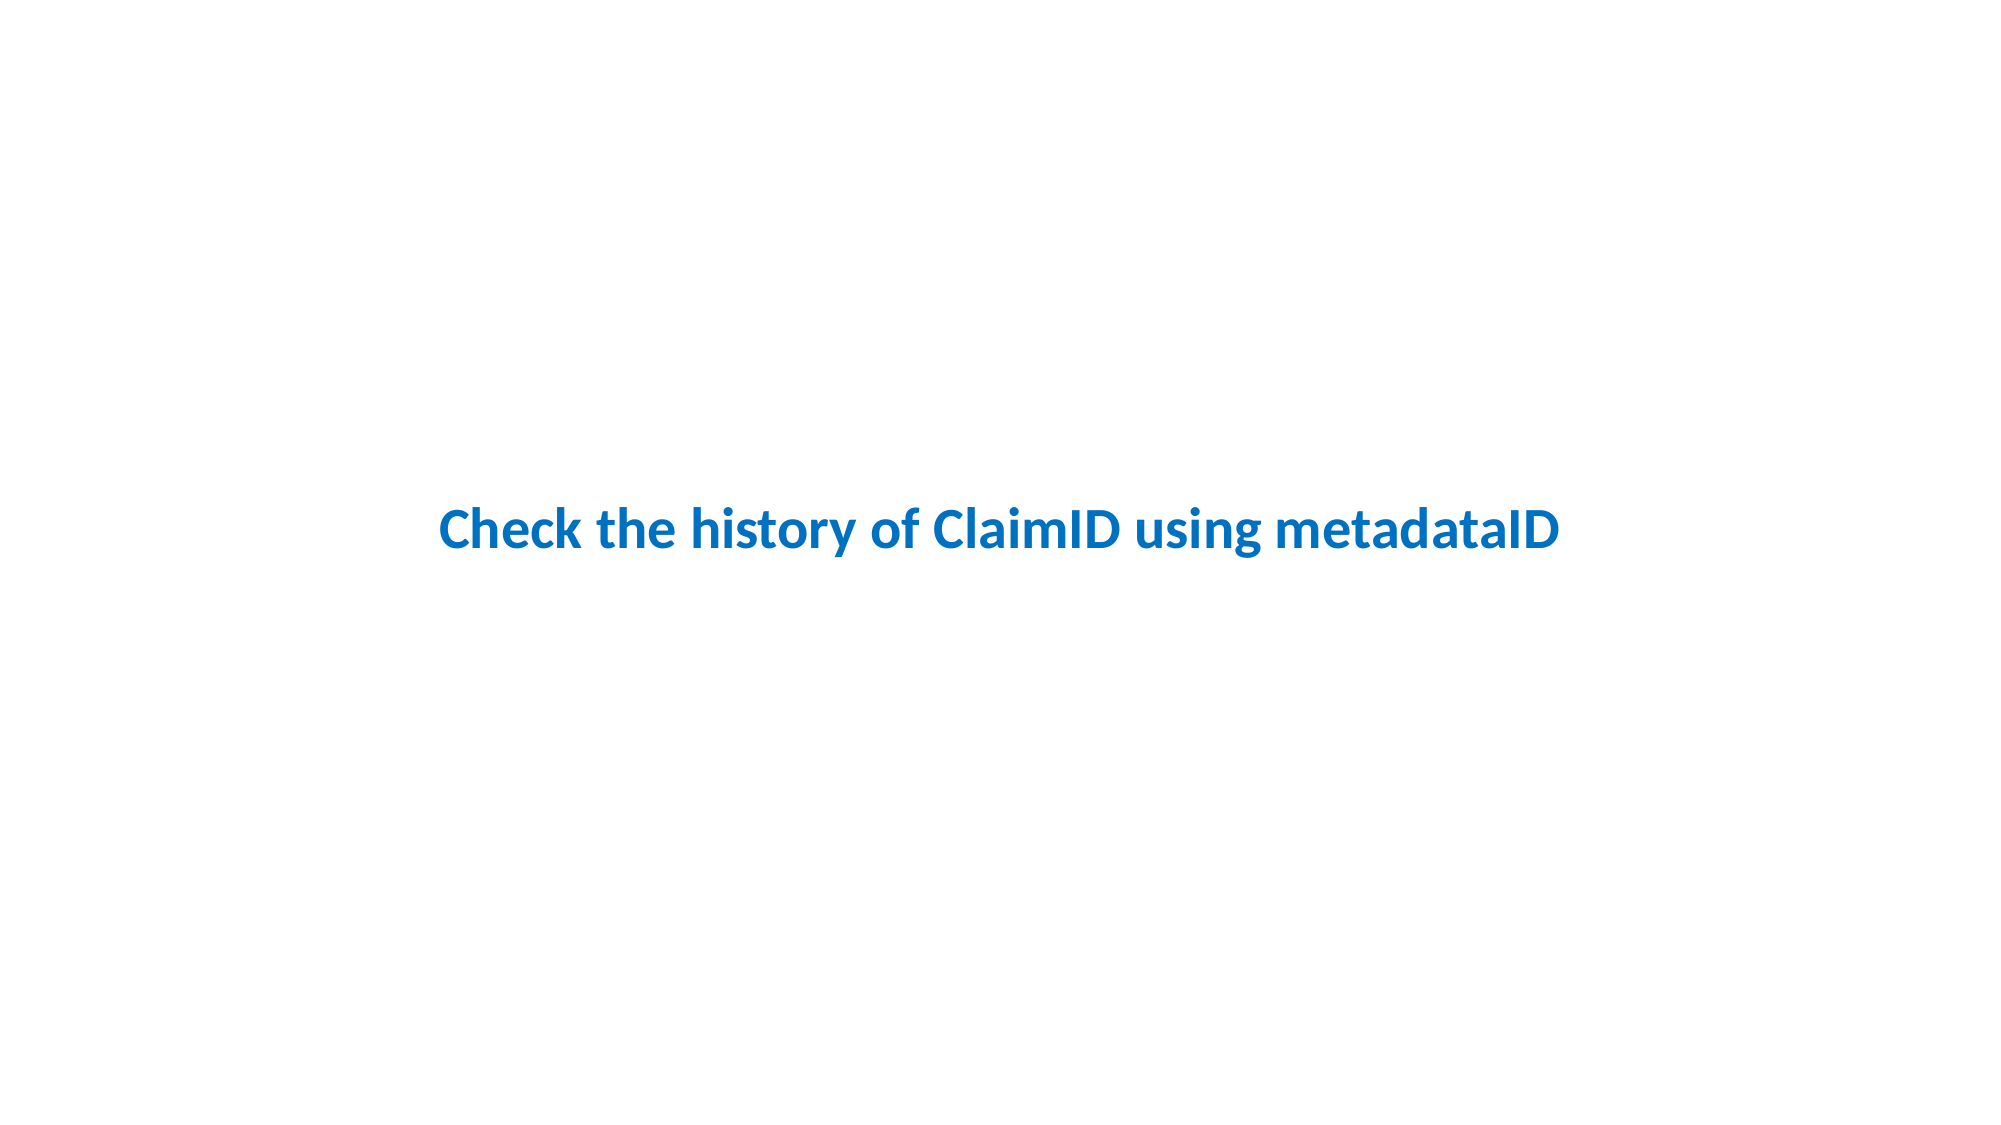

Check the history of ClaimID using metadataID